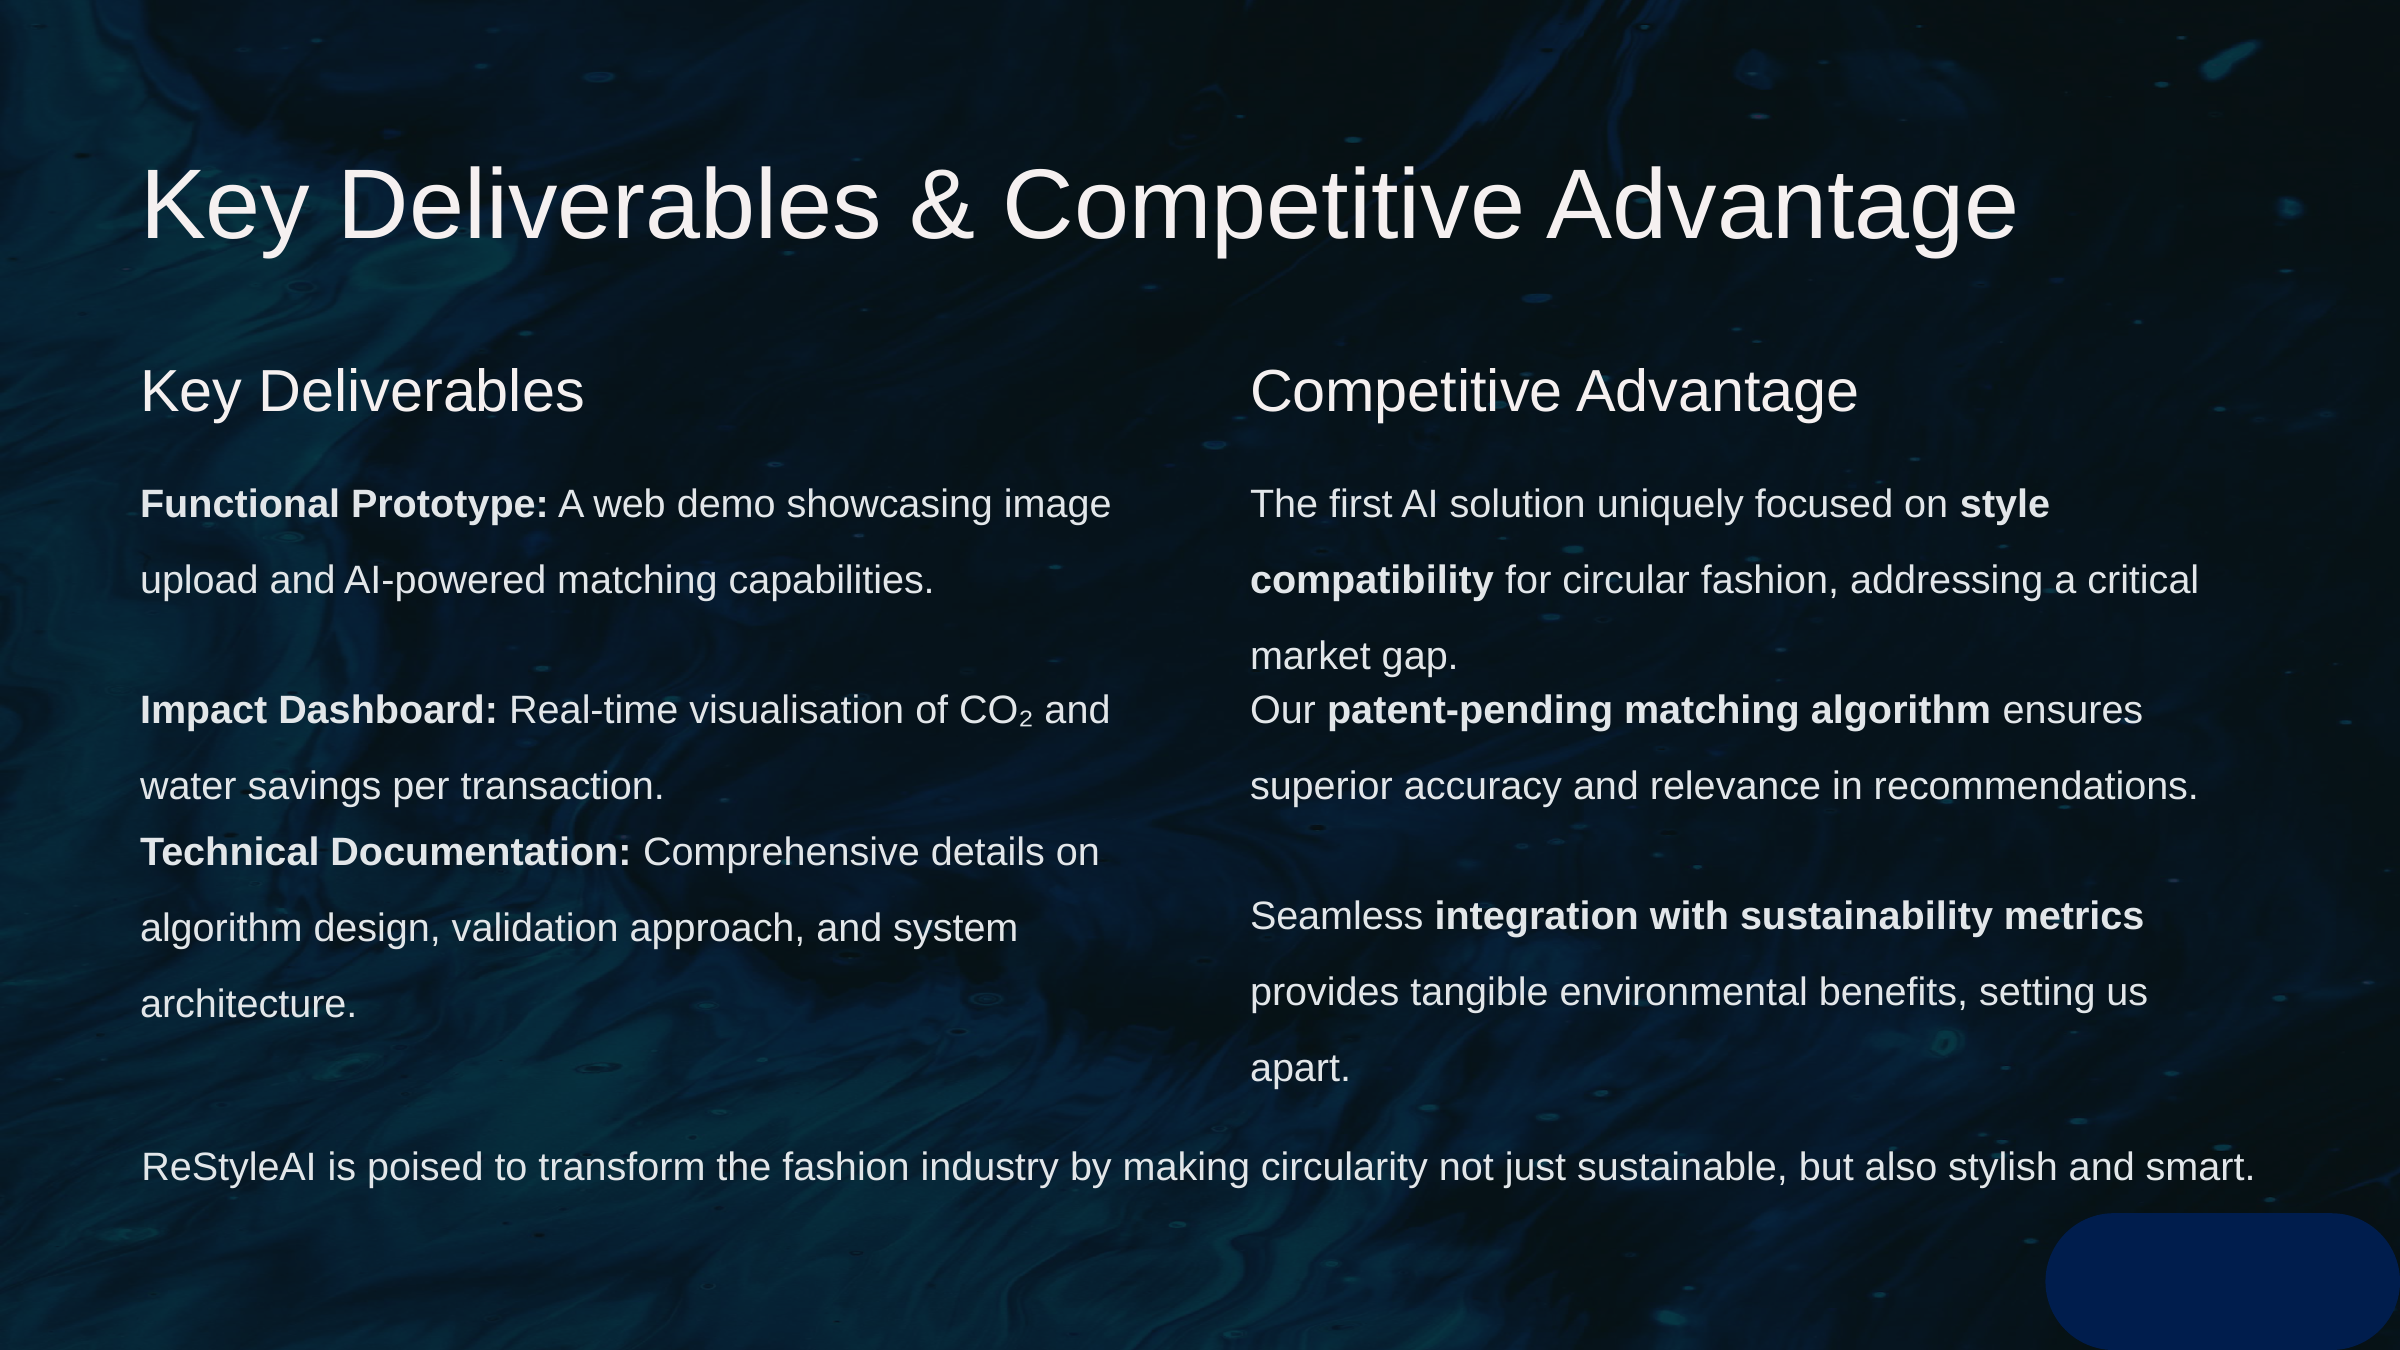

Key Deliverables & Competitive Advantage
Key Deliverables
Competitive Advantage
Functional Prototype: A web demo showcasing image upload and AI-powered matching capabilities.
The first AI solution uniquely focused on style compatibility for circular fashion, addressing a critical market gap.
Impact Dashboard: Real-time visualisation of CO₂ and water savings per transaction.
Our patent-pending matching algorithm ensures superior accuracy and relevance in recommendations.
Technical Documentation: Comprehensive details on algorithm design, validation approach, and system architecture.
Seamless integration with sustainability metrics provides tangible environmental benefits, setting us apart.
ReStyleAI is poised to transform the fashion industry by making circularity not just sustainable, but also stylish and smart.